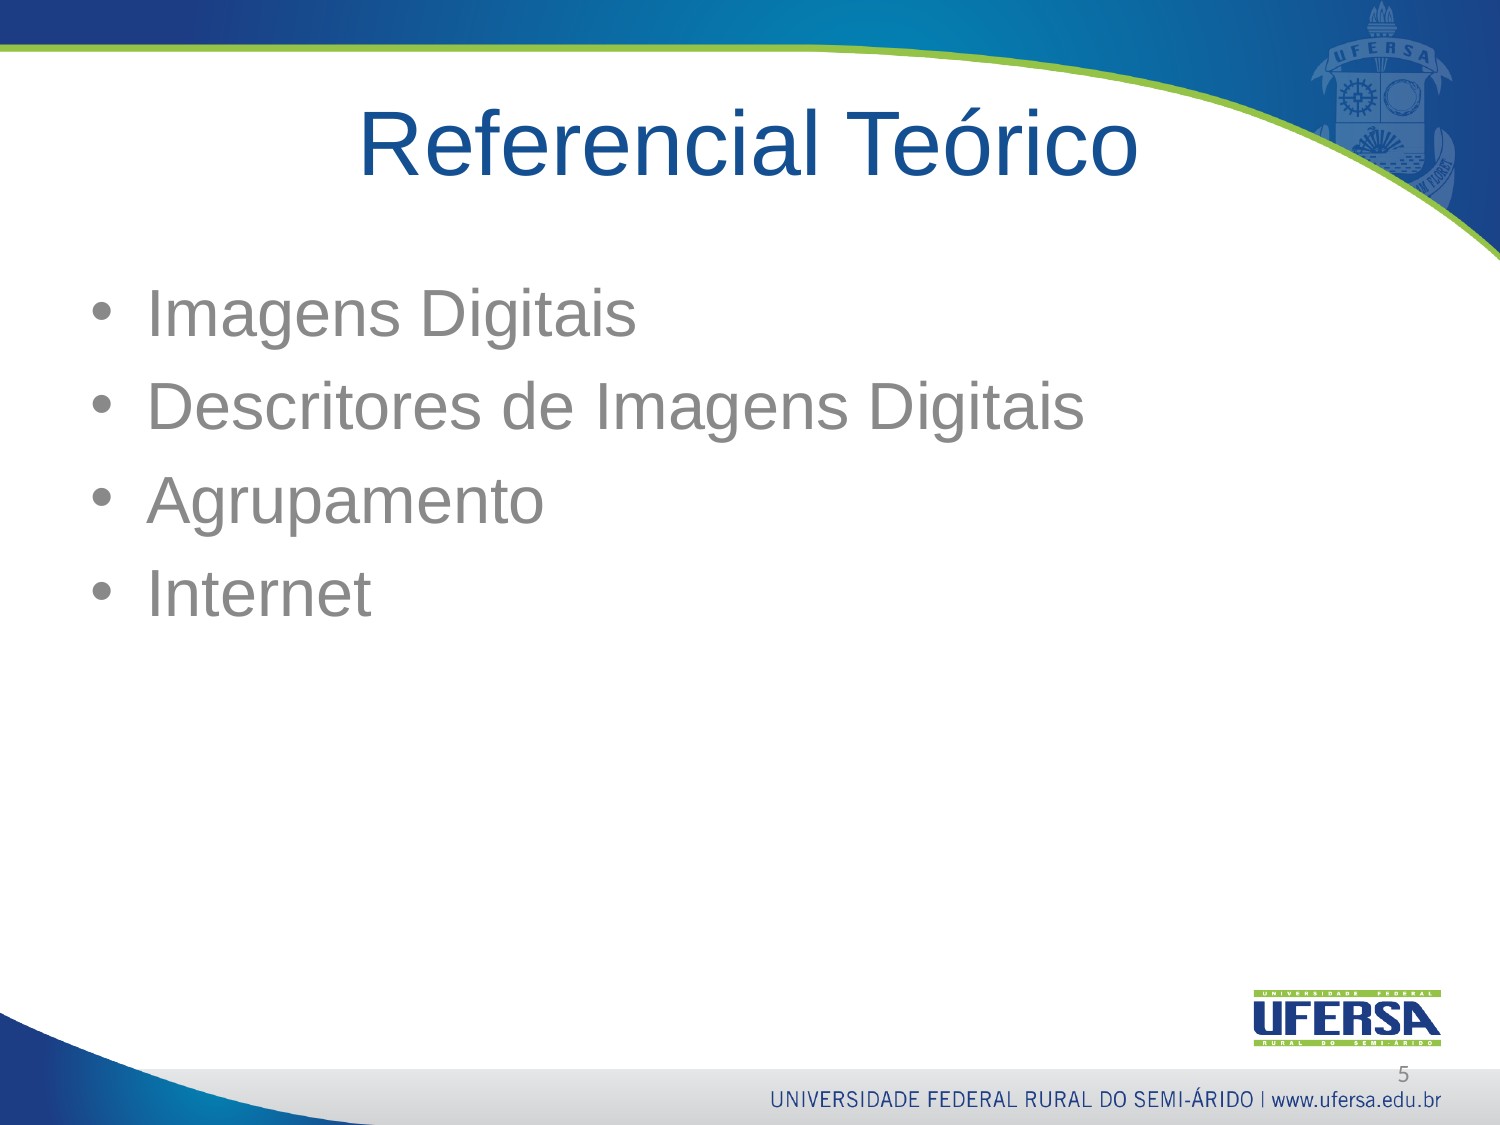

# Referencial Teórico
Imagens Digitais
Descritores de Imagens Digitais
Agrupamento
Internet
5